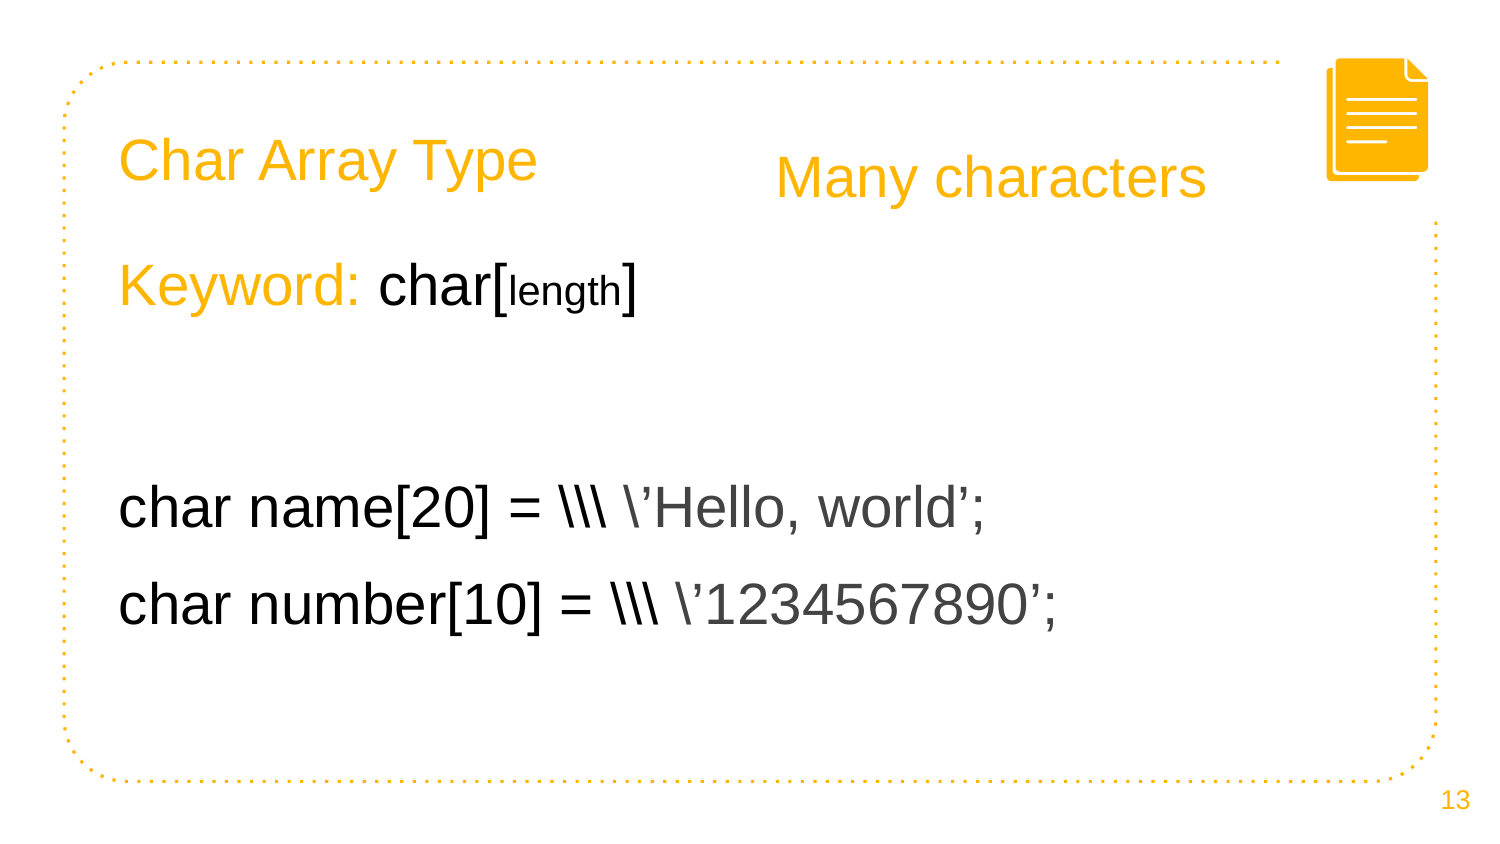

# Char Array Type
Many characters
Keyword: char[length]
char name[20] = \\\ \’Hello, world’;
char number[10] = \\\ \’1234567890’;
13